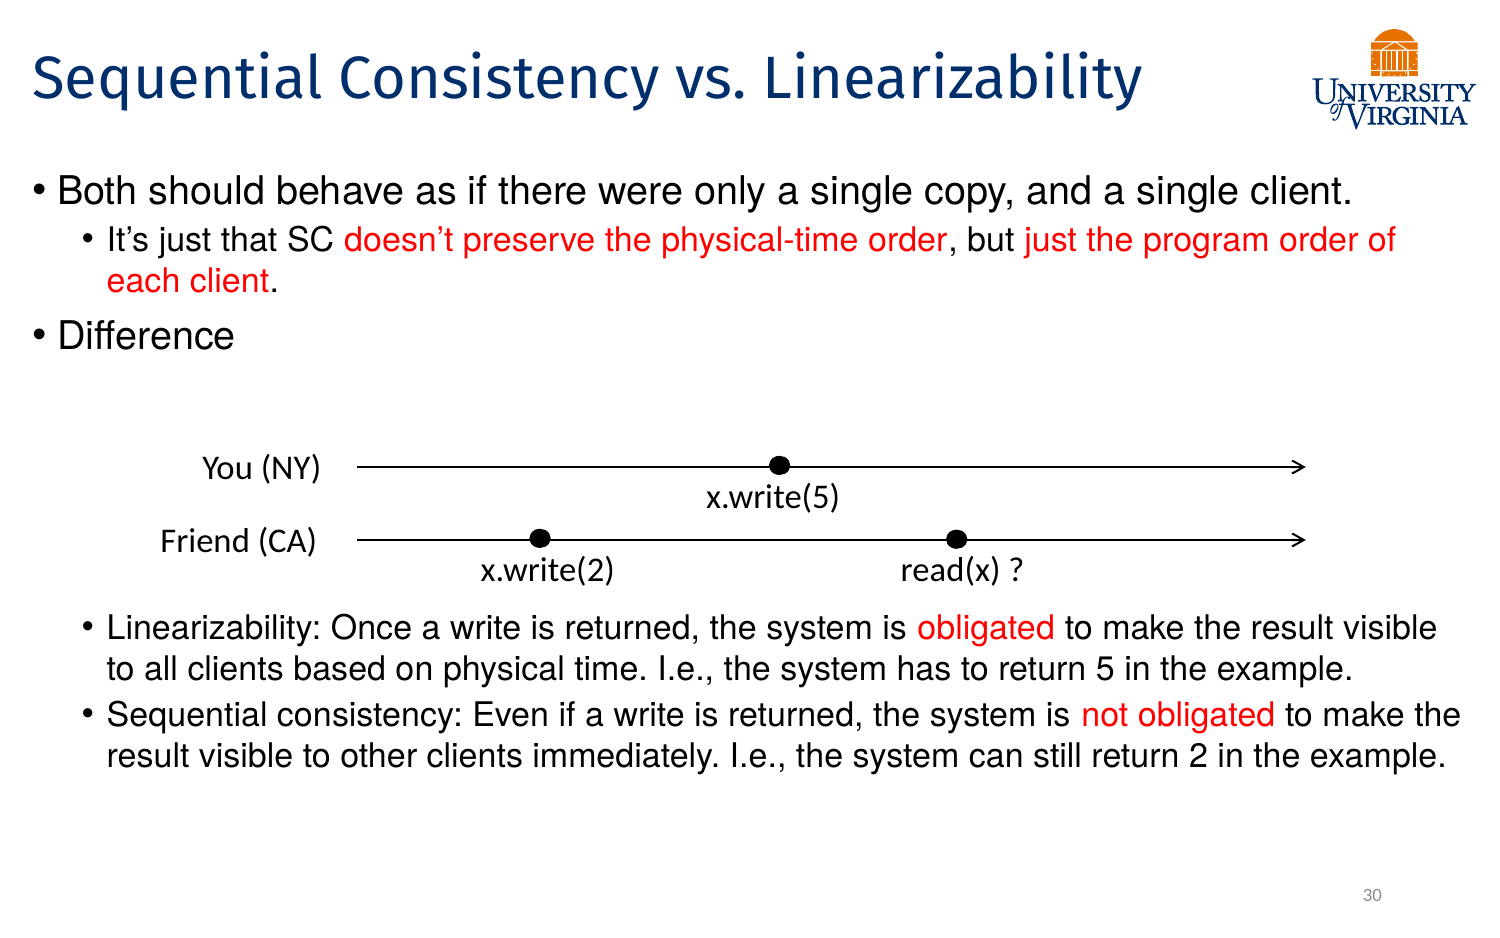

# Sequential Consistency vs. Linearizability
Both should behave as if there were only a single copy, and a single client.
It’s just that SC doesn’t preserve the physical-time order, but just the program order of each client.
Difference

Linearizability: Once a write is returned, the system is obligated to make the result visible to all clients based on physical time. I.e., the system has to return 5 in the example.
Sequential consistency: Even if a write is returned, the system is not obligated to make the result visible to other clients immediately. I.e., the system can still return 2 in the example.
You (NY)

x.write(5)
Friend (CA)

x.write(2)
read(x) ?
30